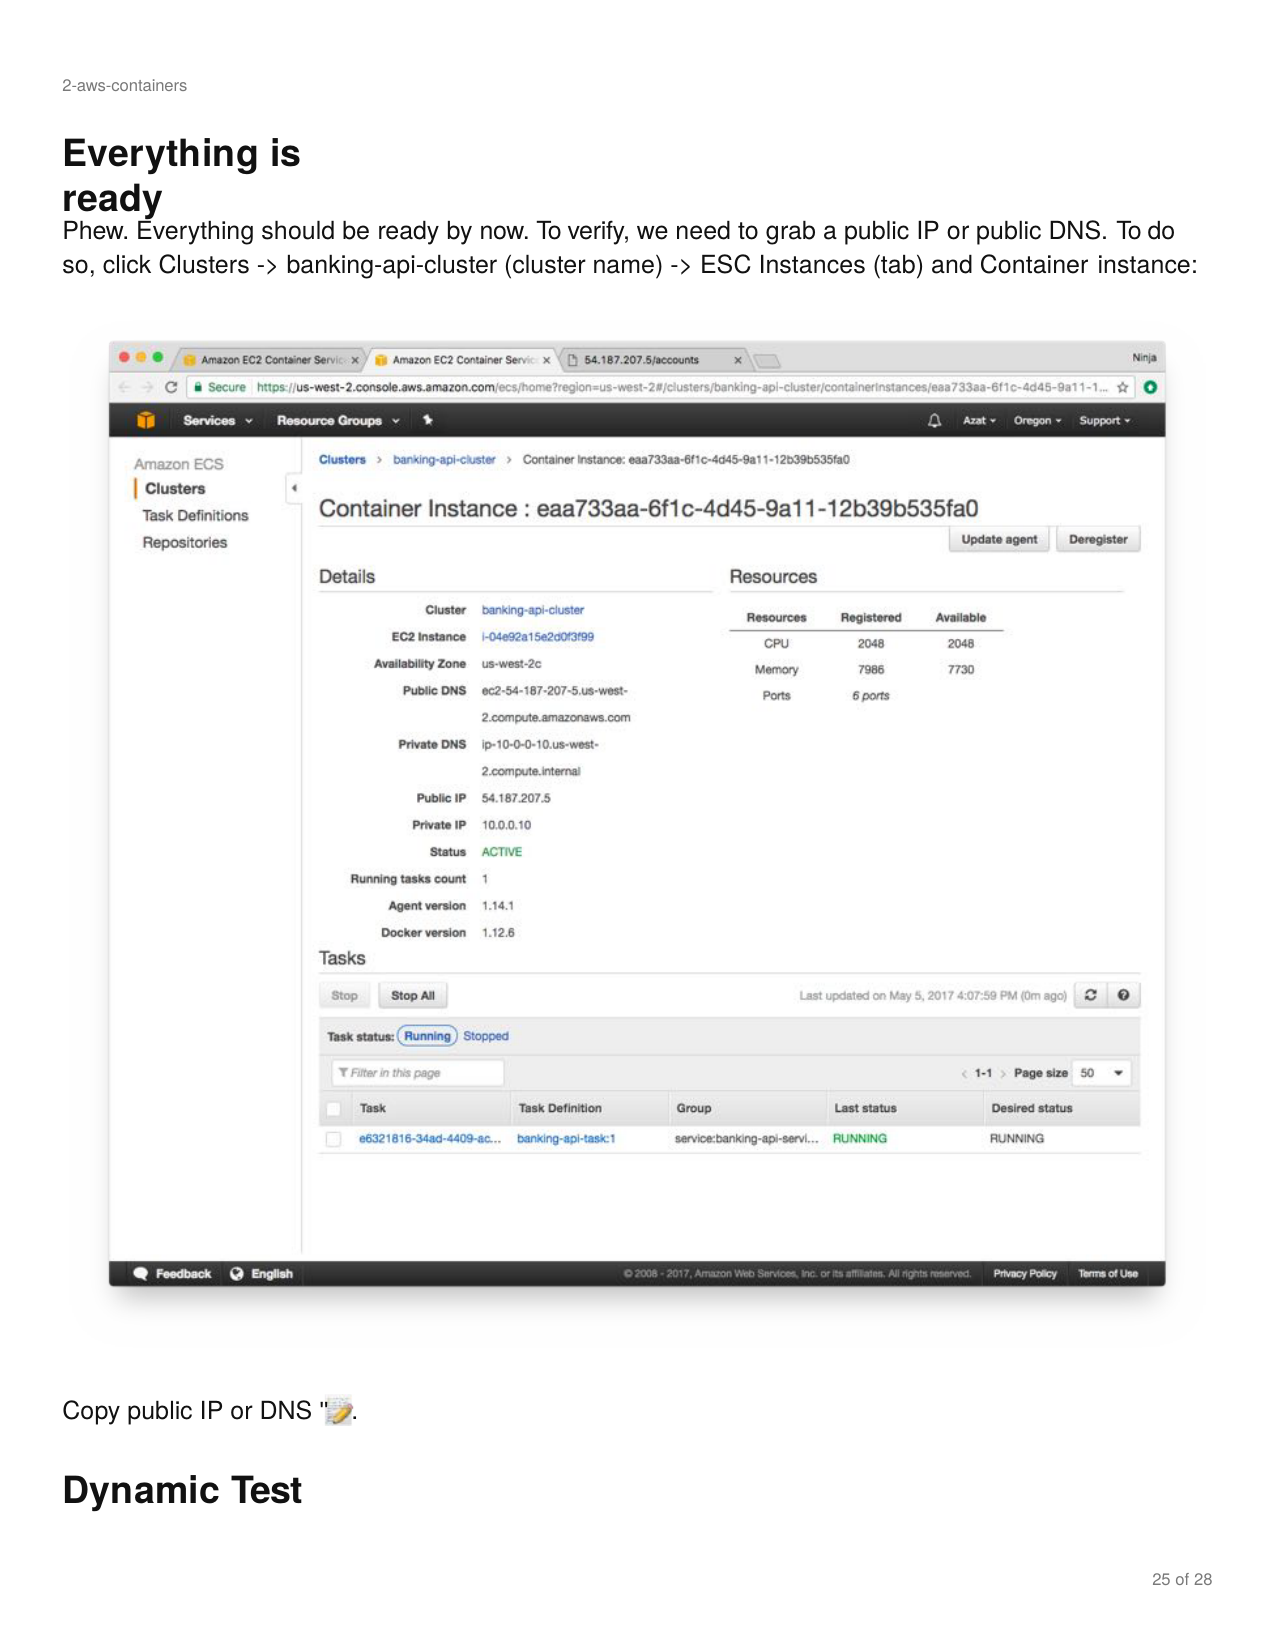

2-aws-containers
Everything is ready
Phew. Everything should be ready by now. To verify, we need to grab a public IP or public DNS. To do  so, click Clusters -> banking-api-cluster (cluster name) -> ESC Instances (tab) and Container instance:

Copy public IP or DNS " .

Dynamic Test
25 of 28